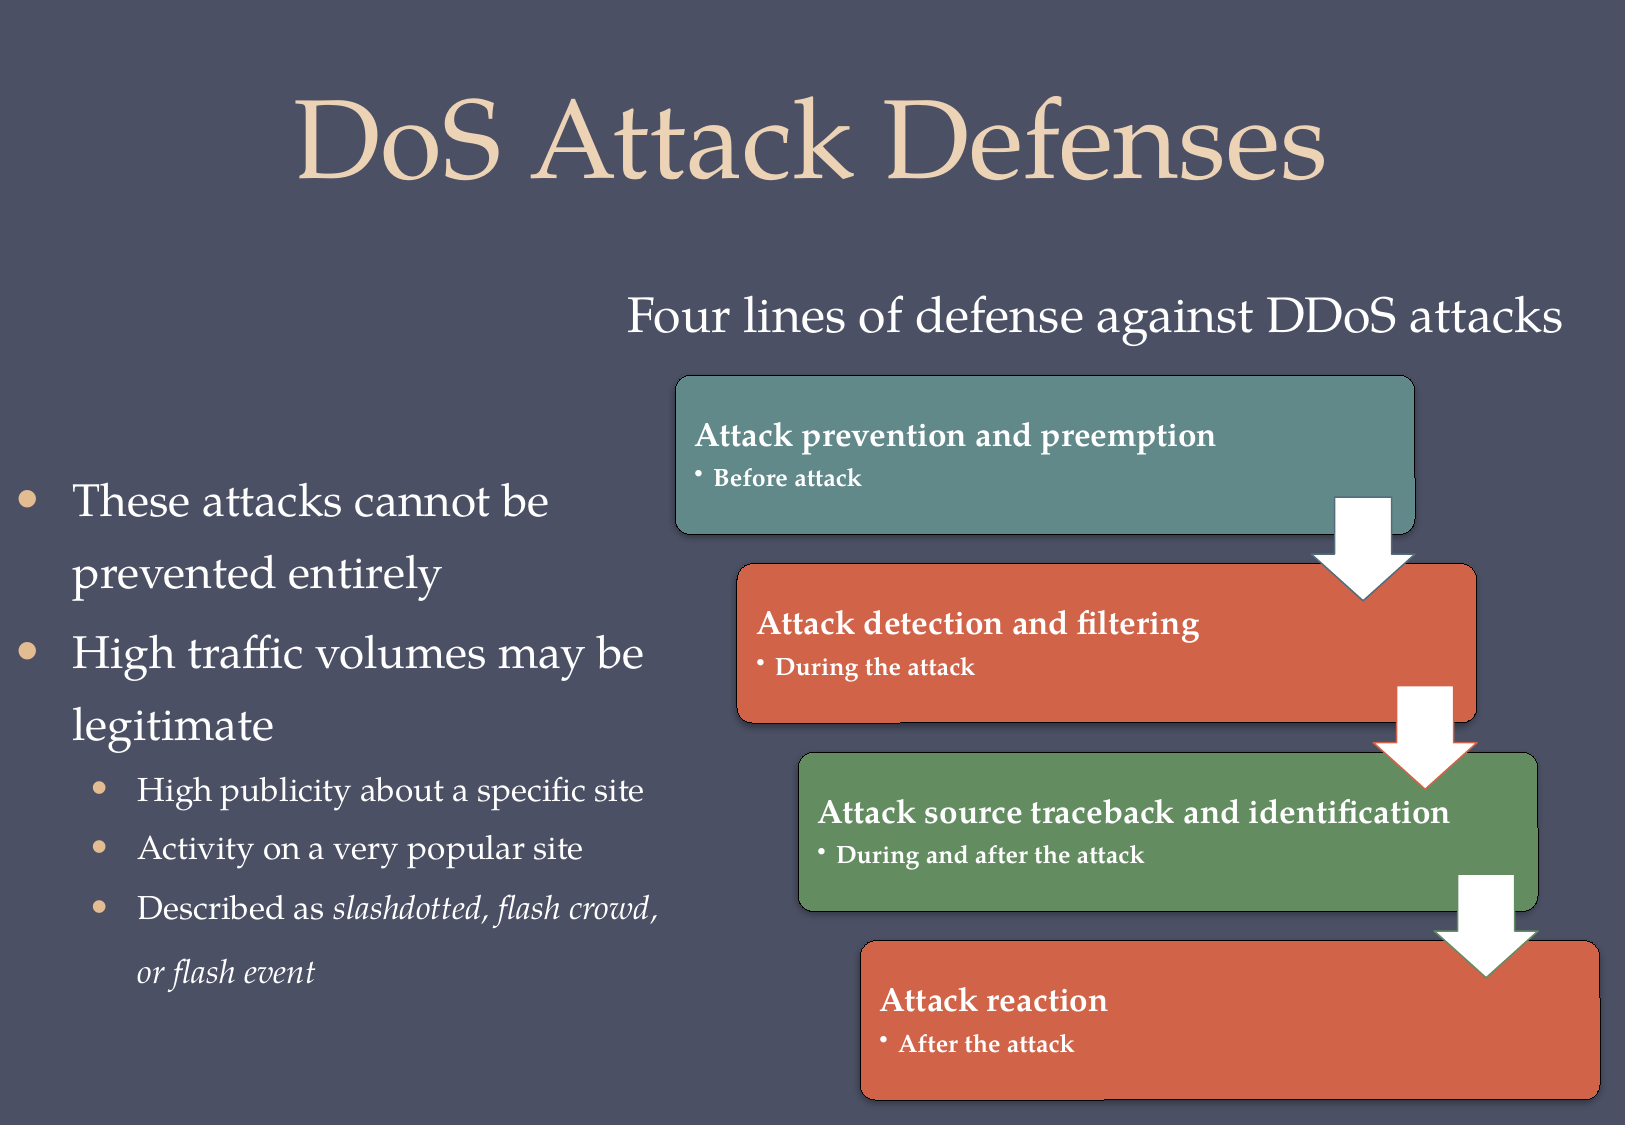

# DoS Attack Defenses
Four lines of defense against DDoS attacks

Attack prevention and preemption
Before attack
Attack detection and filtering
During the attack
Attack source traceback and identification
During and after the attack
Attack reaction
After the attack

These attacks cannot be prevented entirely
High traffic volumes may be legitimate
High publicity about a specific site
Activity on a very popular site
Described as slashdotted, flash crowd, or flash event